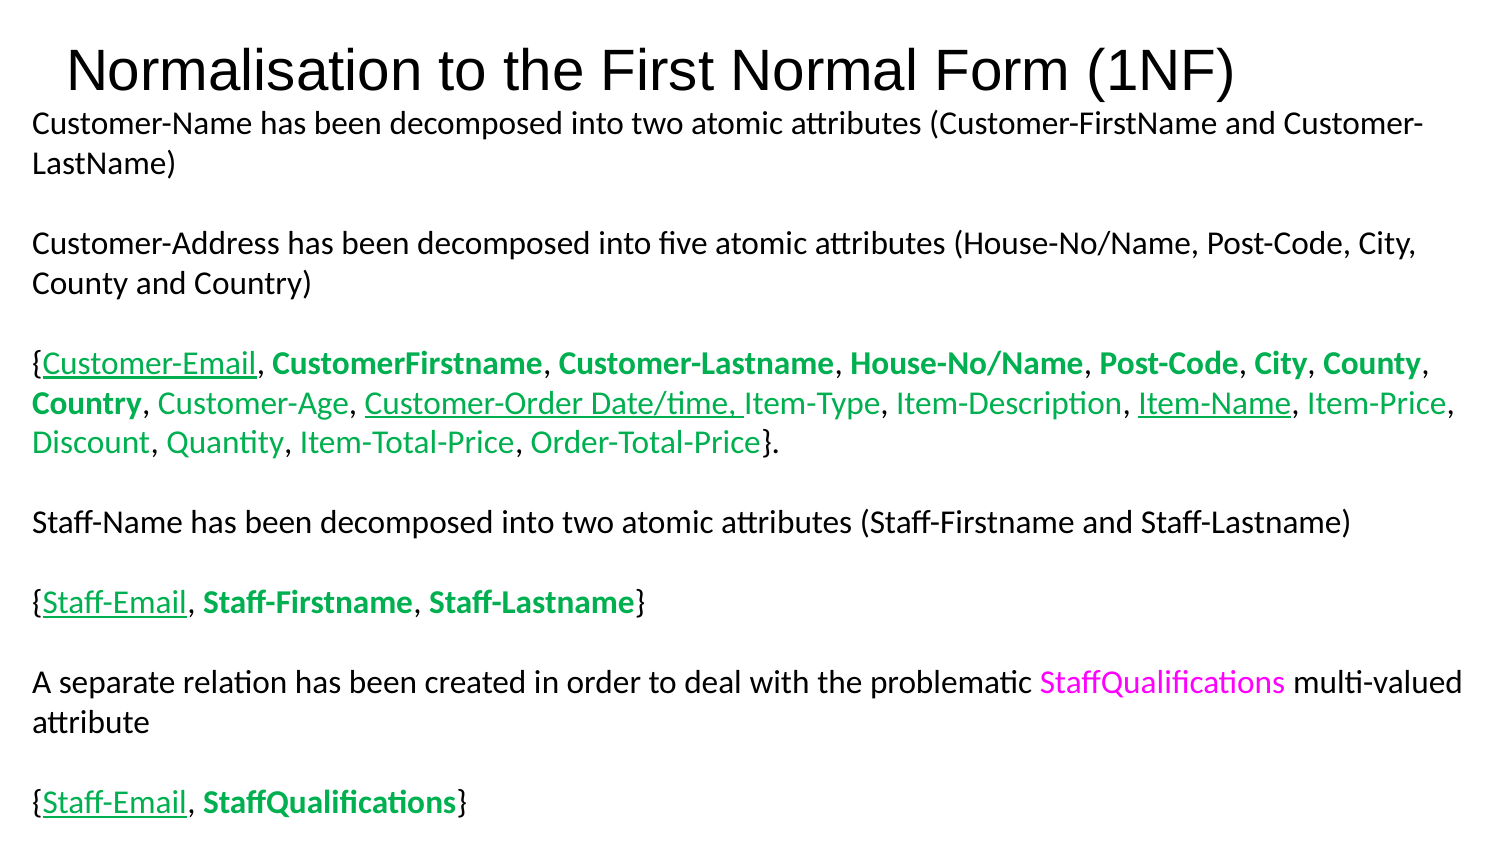

# Normalisation to the First Normal Form (1NF)

Customer-Name has been decomposed into two atomic attributes (Customer-FirstName and Customer-LastName)

Customer-Address has been decomposed into five atomic attributes (House-No/Name, Post-Code, City, County and Country)

{Customer-Email, CustomerFirstname, Customer-Lastname, House-No/Name, Post-Code, City, County, Country, Customer-Age, Customer-Order Date/time, Item-Type, Item-Description, Item-Name, Item-Price, Discount, Quantity, Item-Total-Price, Order-Total-Price}.​
Staff-Name has been decomposed into two atomic attributes (Staff-Firstname and Staff-Lastname)
{Staff-Email, Staff-Firstname, Staff-Lastname}
A separate relation has been created in order to deal with the problematic StaffQualifications multi-valued attribute
{Staff-Email, StaffQualifications}